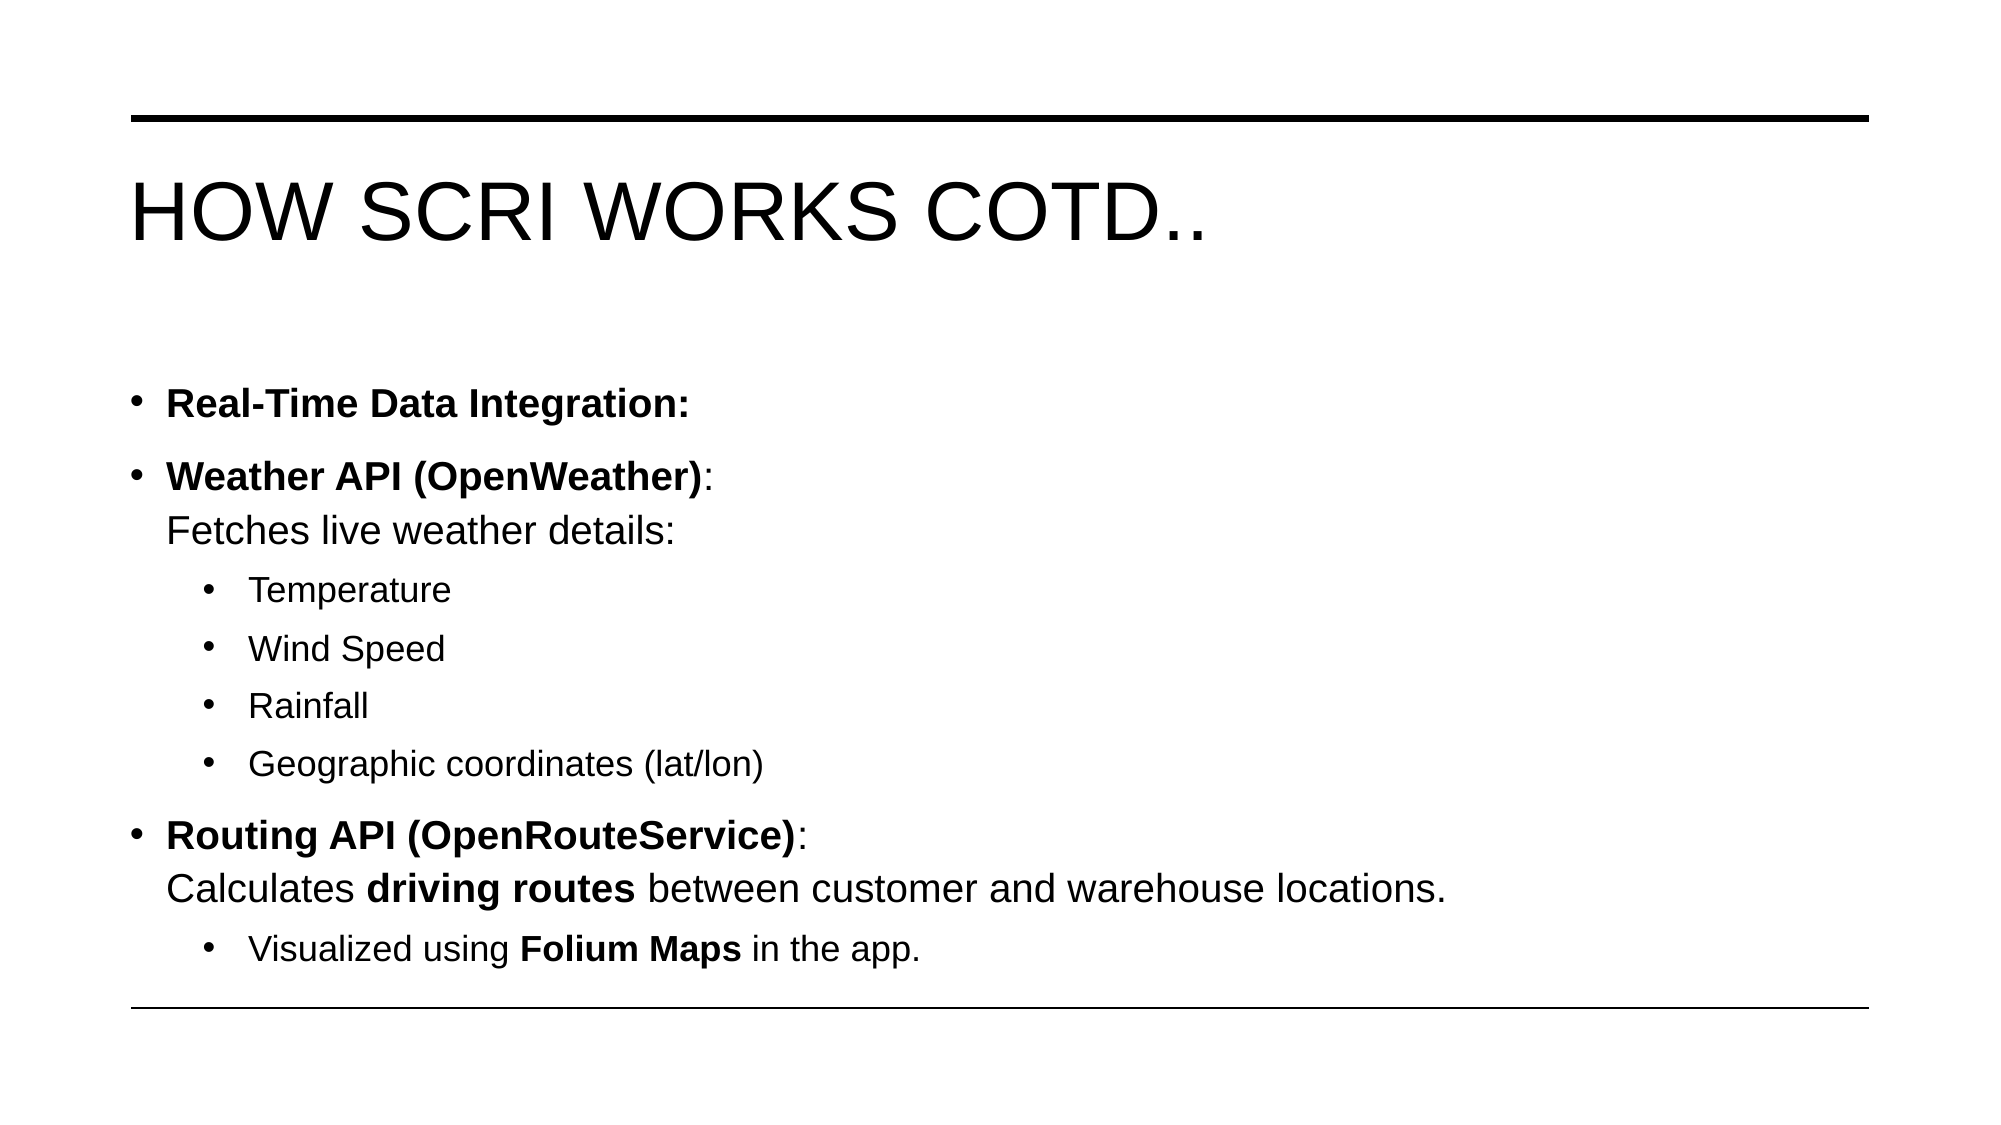

# How SCRI Works COTD..
Real-Time Data Integration:
Weather API (OpenWeather):
Fetches live weather details:
Temperature
Wind Speed
Rainfall
Geographic coordinates (lat/lon)
Routing API (OpenRouteService):
Calculates driving routes between customer and warehouse locations.
Visualized using Folium Maps in the app.